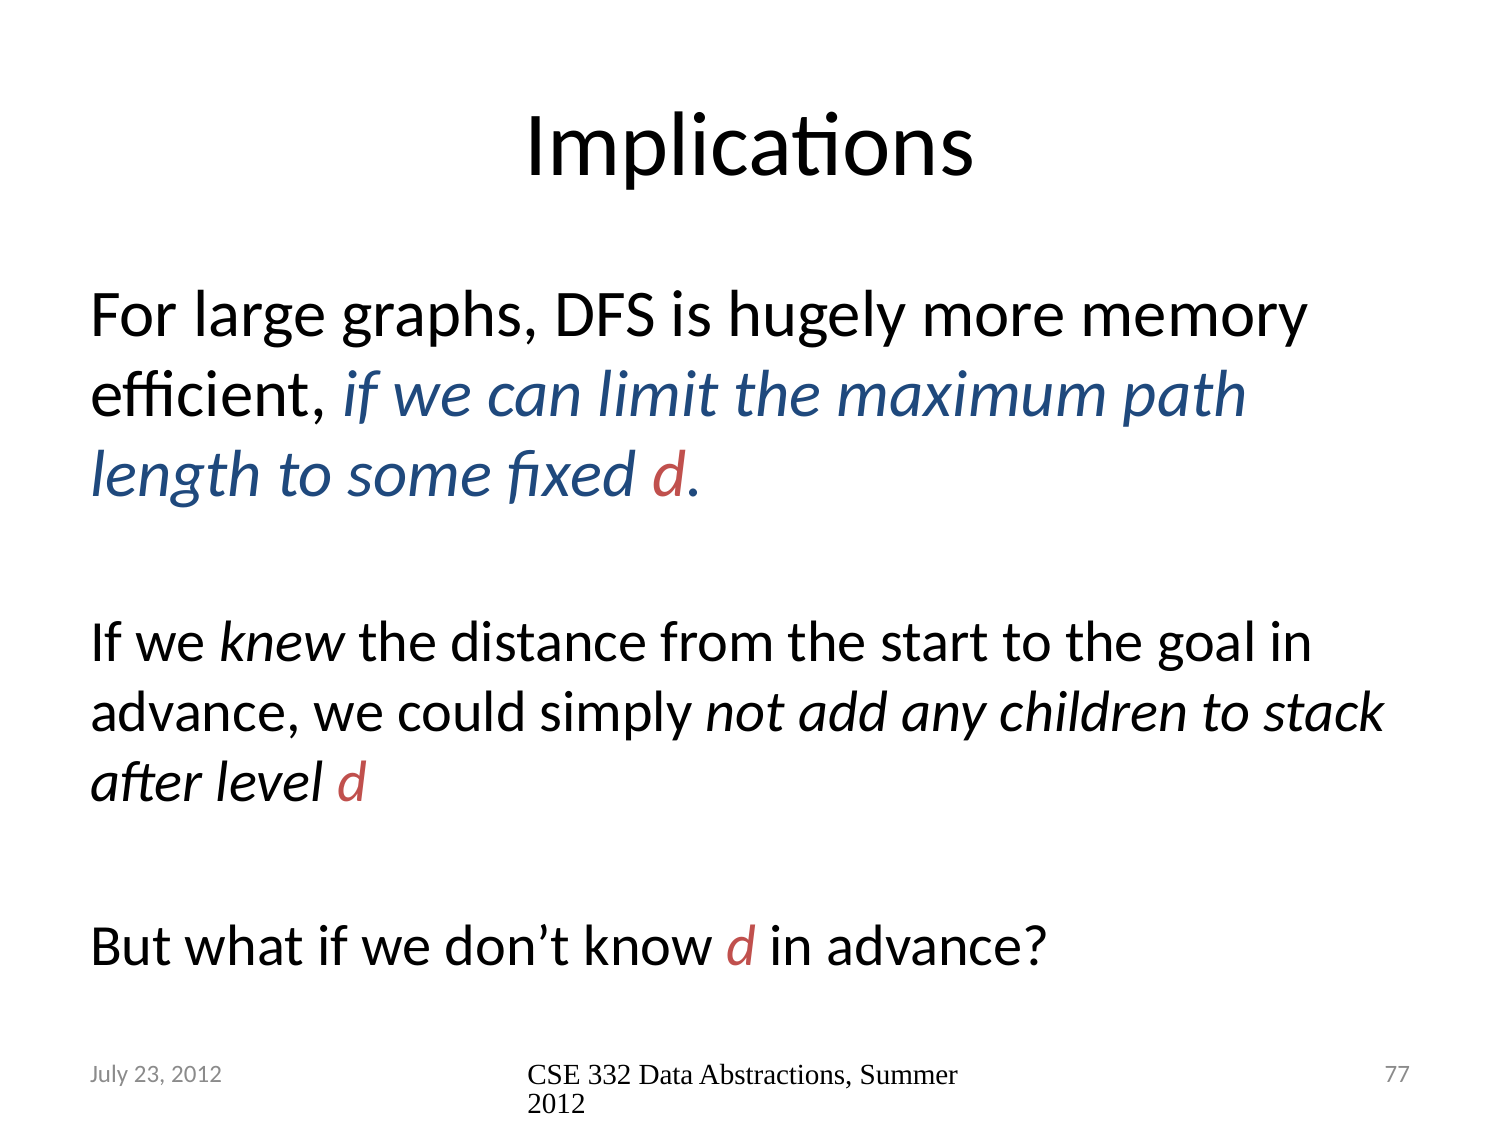

# Implications
For large graphs, DFS is hugely more memory efficient, if we can limit the maximum path length to some fixed d.

If we knew the distance from the start to the goal in advance, we could simply not add any children to stack after level d

But what if we don’t know d in advance?

July 23, 2012
CSE 332 Data Abstractions, Summer 2012
77